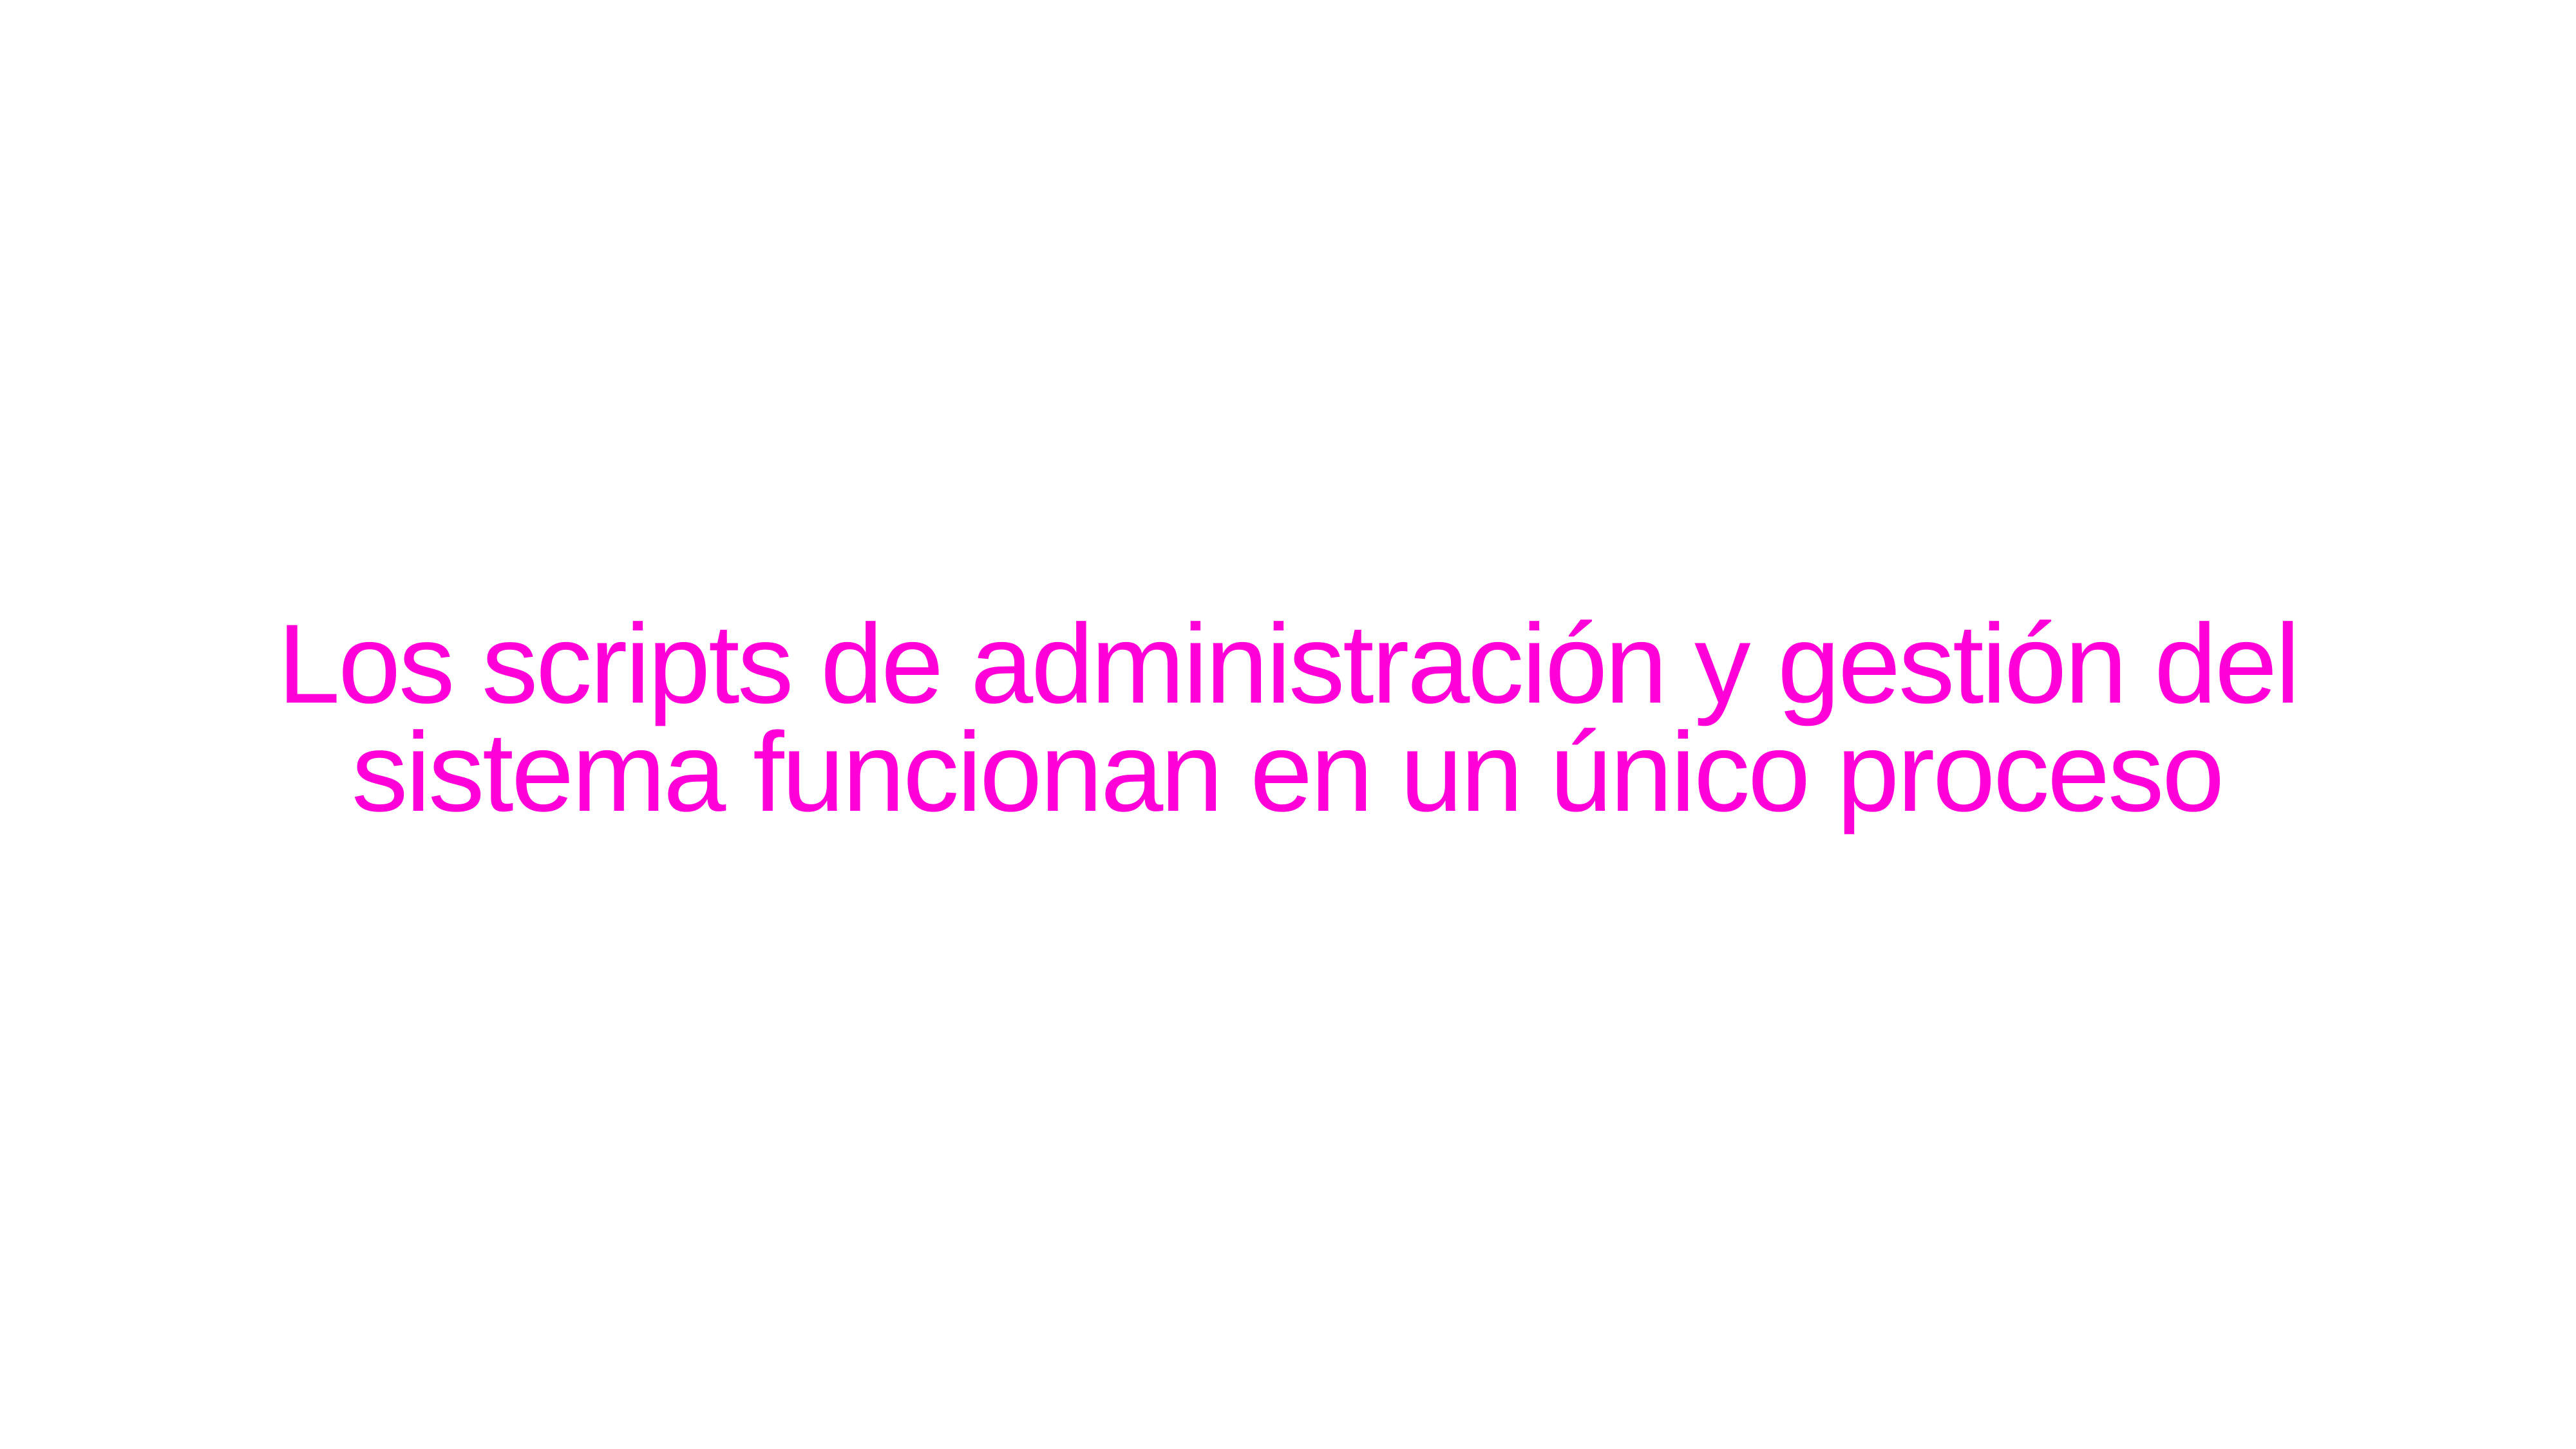

Los scripts de administración y gestión del sistema funcionan en un único proceso